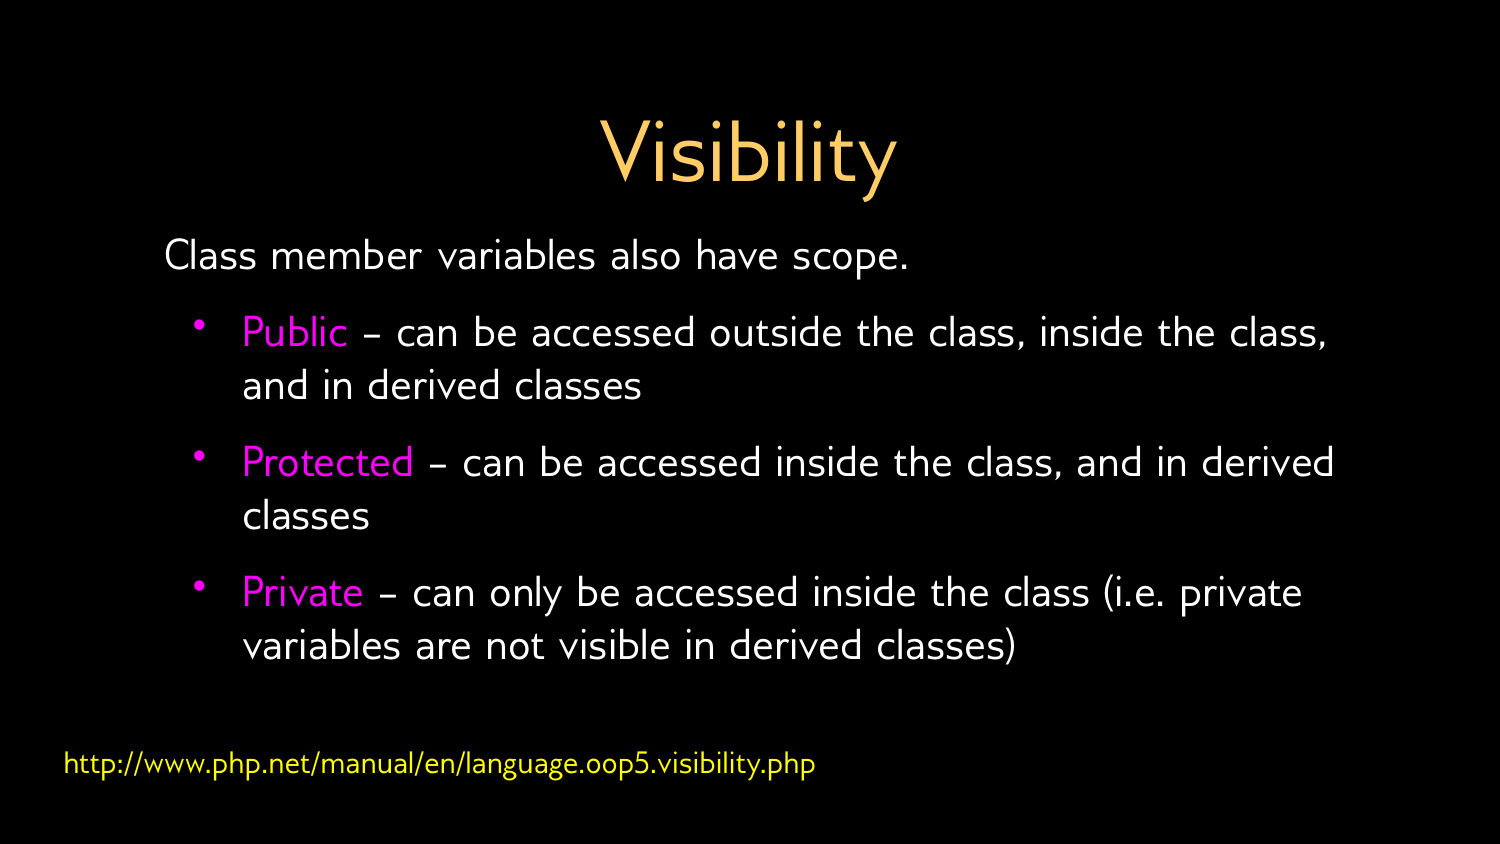

# Visibility
Class member variables also have scope.
Public – can be accessed outside the class, inside the class, and in derived classes
Protected – can be accessed inside the class, and in derived classes
Private – can only be accessed inside the class (i.e. private variables are not visible in derived classes)

http://www.php.net/manual/en/language.oop5.visibility.php